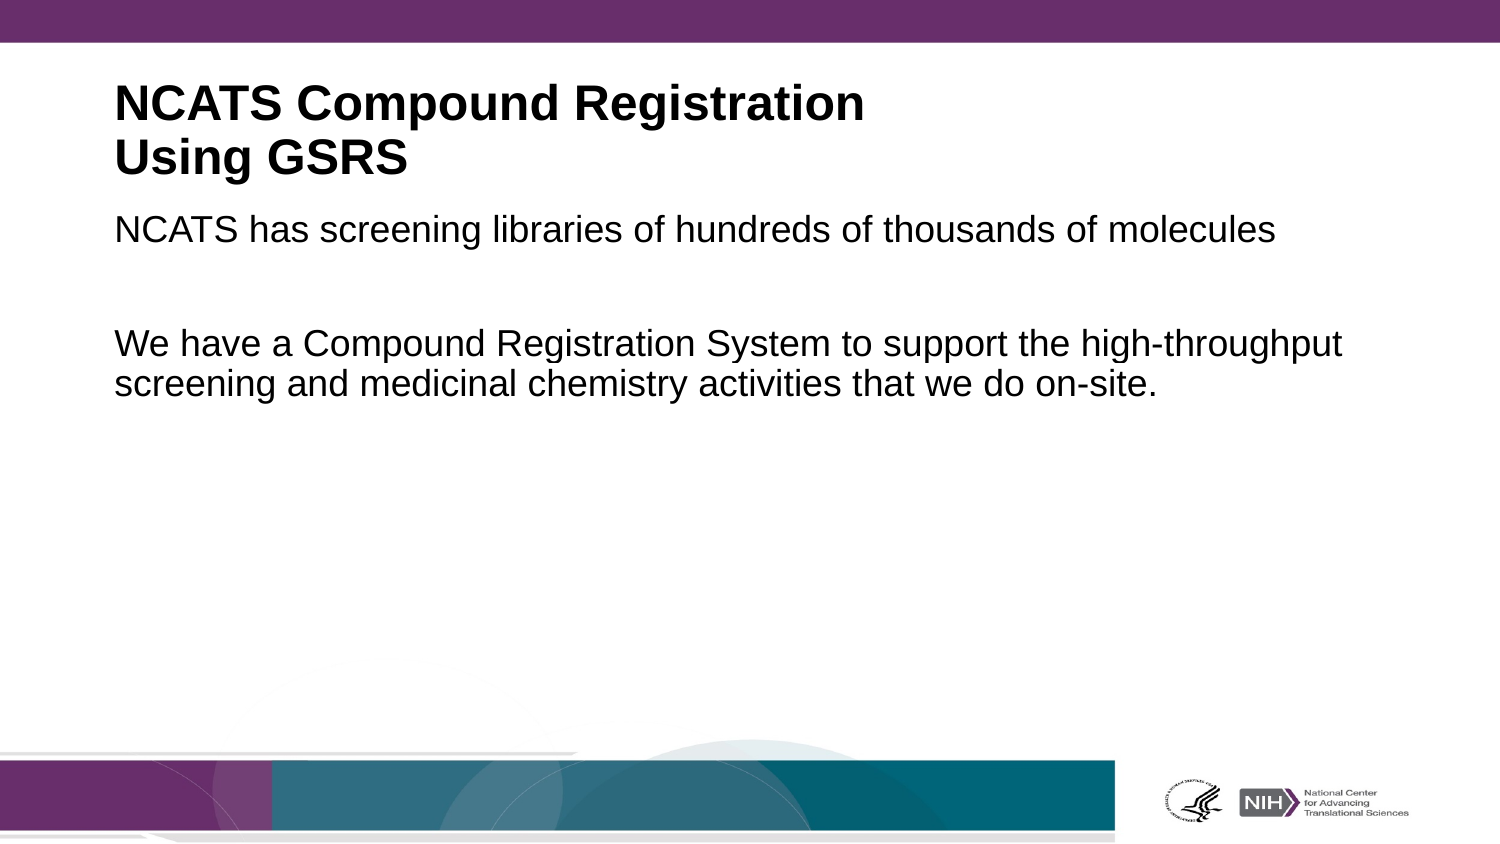

# NCATS Compound Registration
Using GSRS
NCATS has screening libraries of hundreds of thousands of molecules

We have a Compound Registration System to support the high-throughput screening and medicinal chemistry activities that we do on-site.